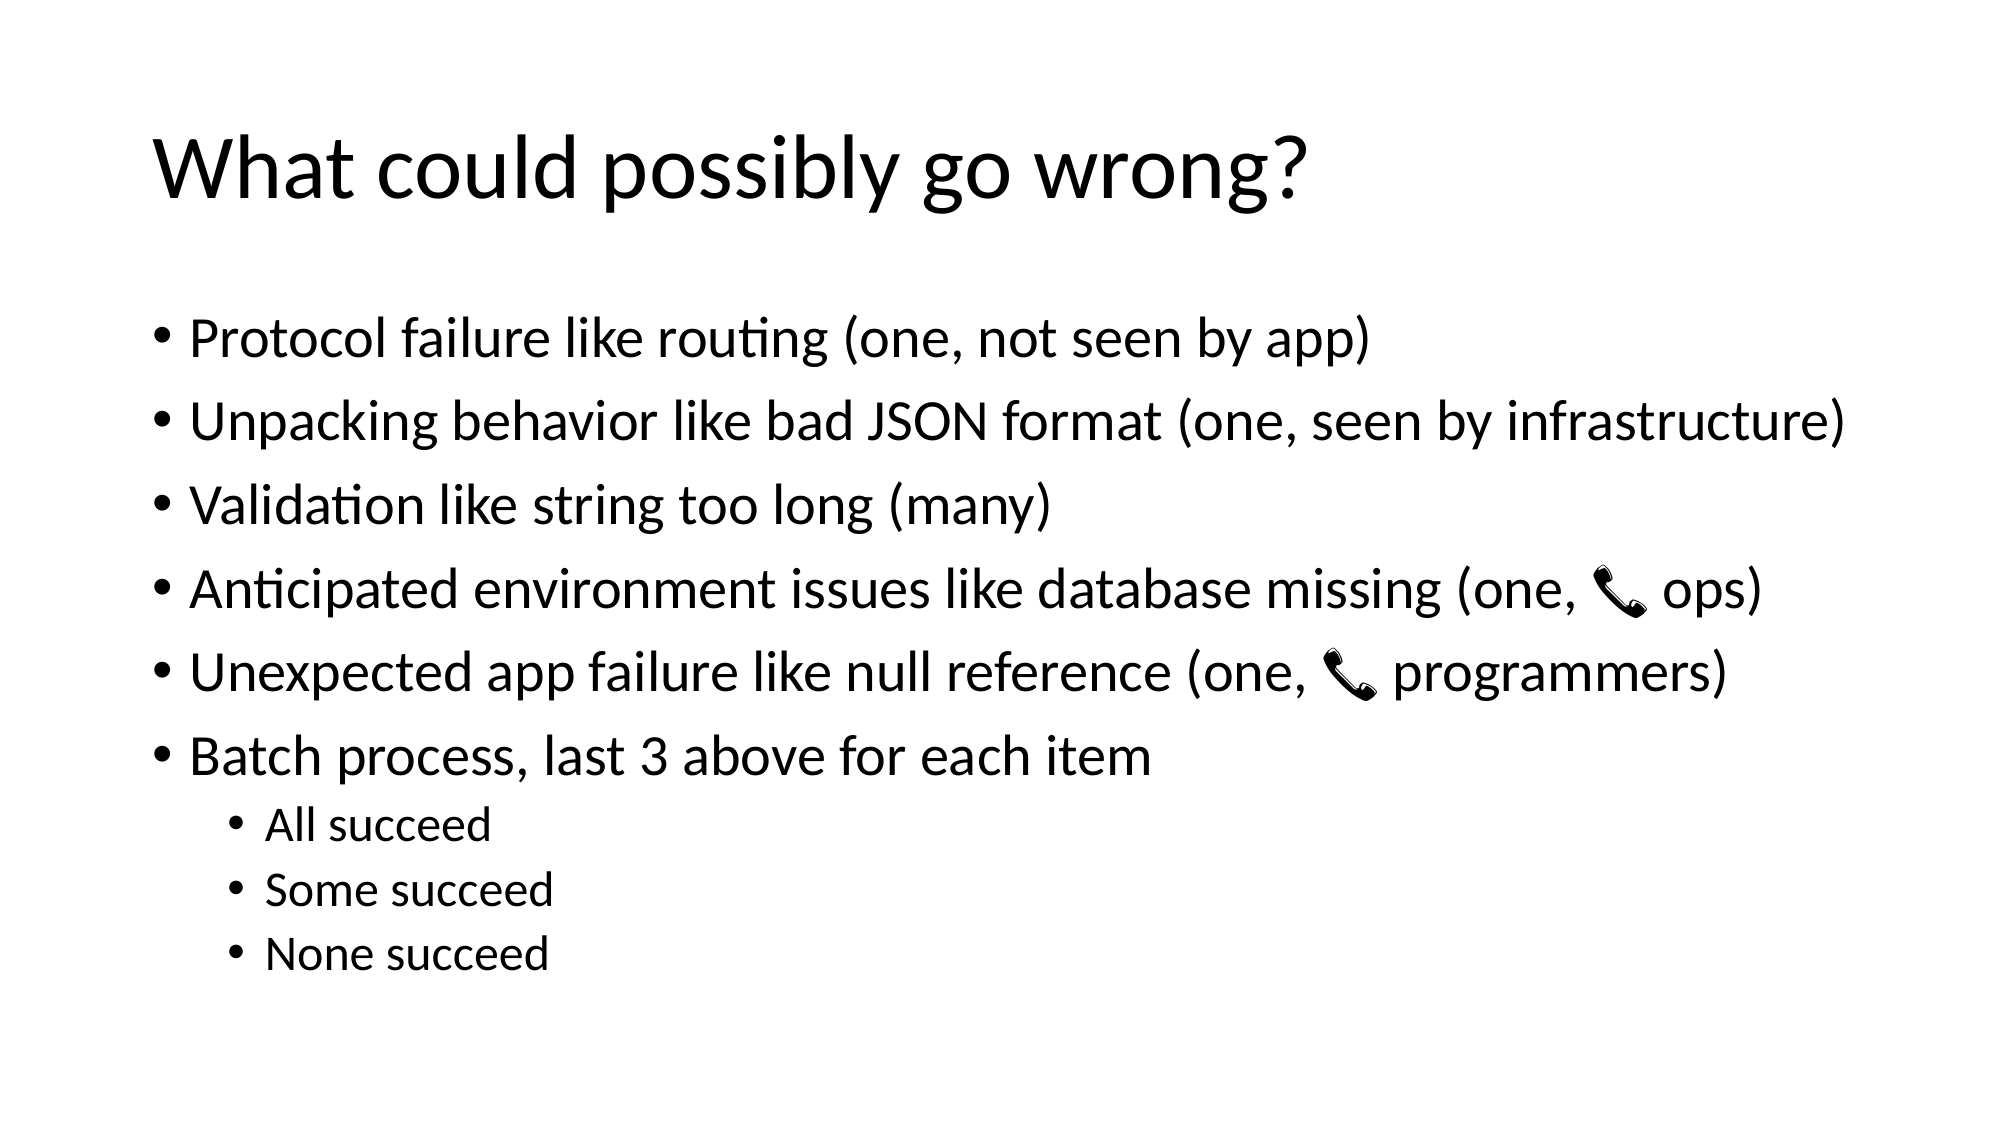

# What could possibly go wrong?
Protocol failure like routing (one, not seen by app)
Unpacking behavior like bad JSON format (one, seen by infrastructure)
Validation like string too long (many)
Anticipated environment issues like database missing (one, 📞 ops)
Unexpected app failure like null reference (one, 📞 programmers)
Batch process, last 3 above for each item
All succeed
Some succeed
None succeed